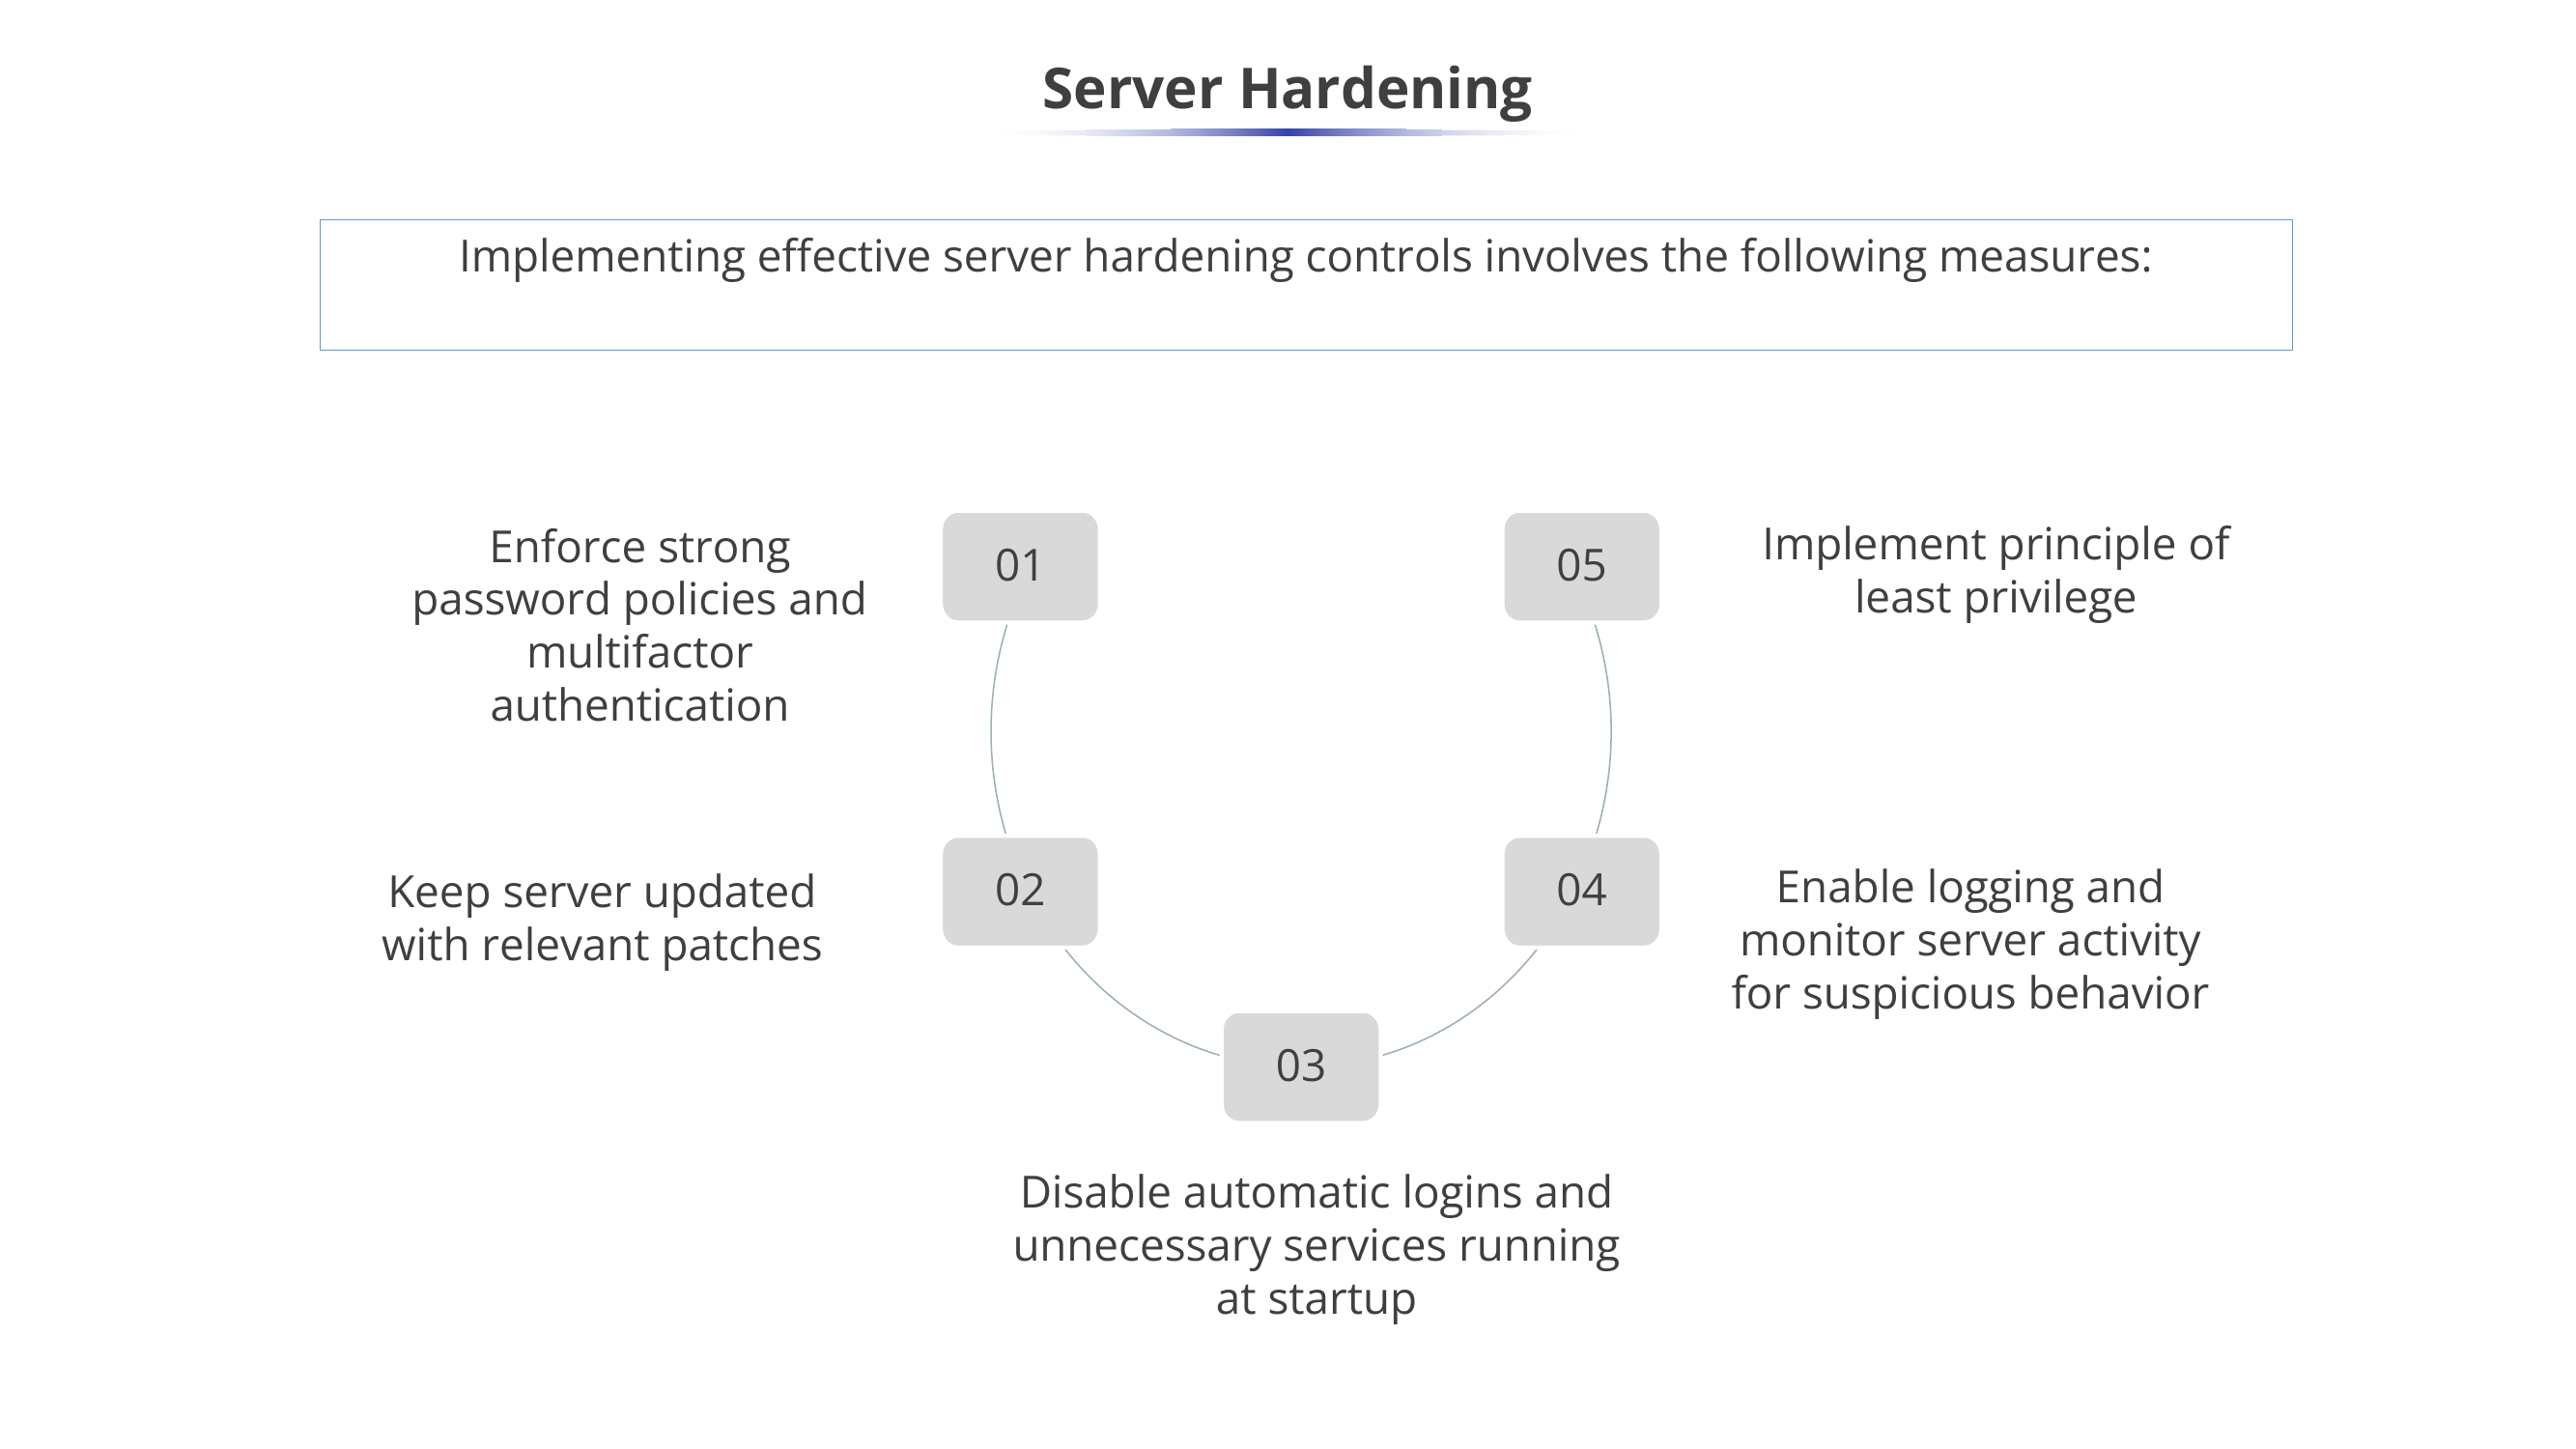

# Server Hardening

Implementing effective server hardening controls involves the following measures:

01
05
02
04
03
Implement principle of least privilege
Enforce strong password policies and multifactor authentication
Enable logging and monitor server activity for suspicious behavior
Keep server updated with relevant patches
Disable automatic logins and unnecessary services running at startup